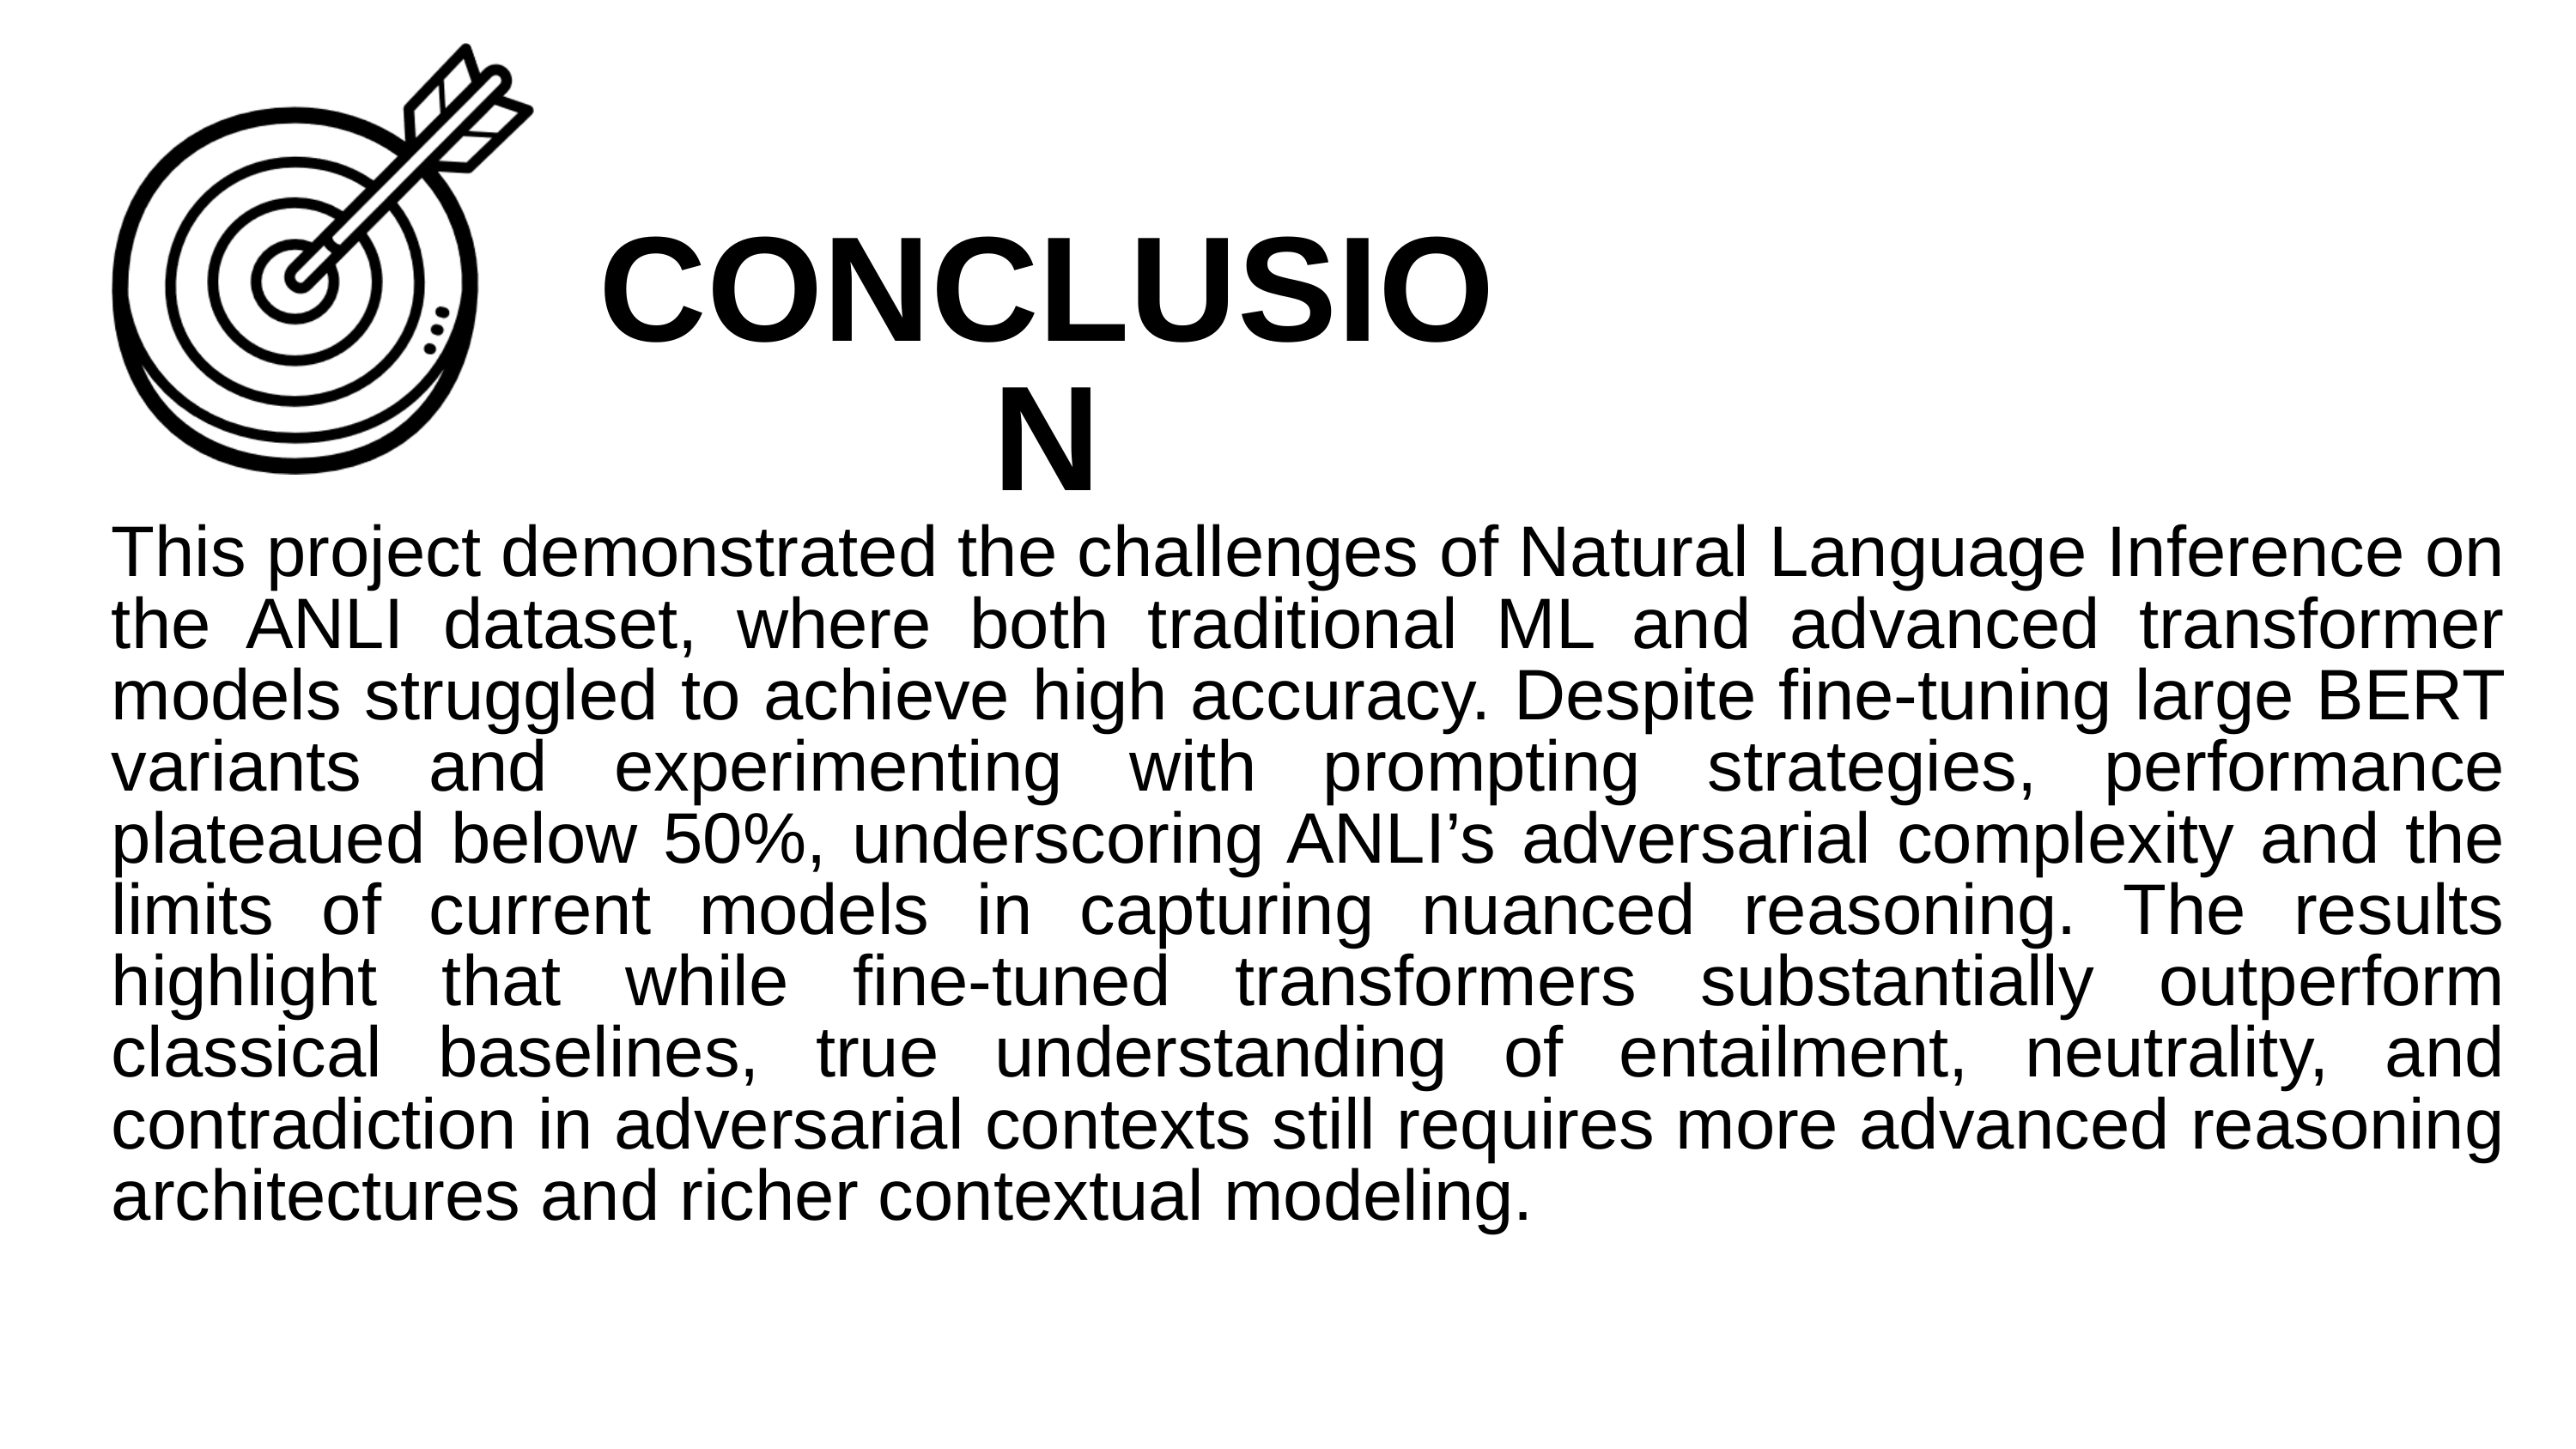

CONCLUSION
This project demonstrated the challenges of Natural Language Inference on the ANLI dataset, where both traditional ML and advanced transformer models struggled to achieve high accuracy. Despite fine-tuning large BERT variants and experimenting with prompting strategies, performance plateaued below 50%, underscoring ANLI’s adversarial complexity and the limits of current models in capturing nuanced reasoning. The results highlight that while fine-tuned transformers substantially outperform classical baselines, true understanding of entailment, neutrality, and contradiction in adversarial contexts still requires more advanced reasoning architectures and richer contextual modeling.